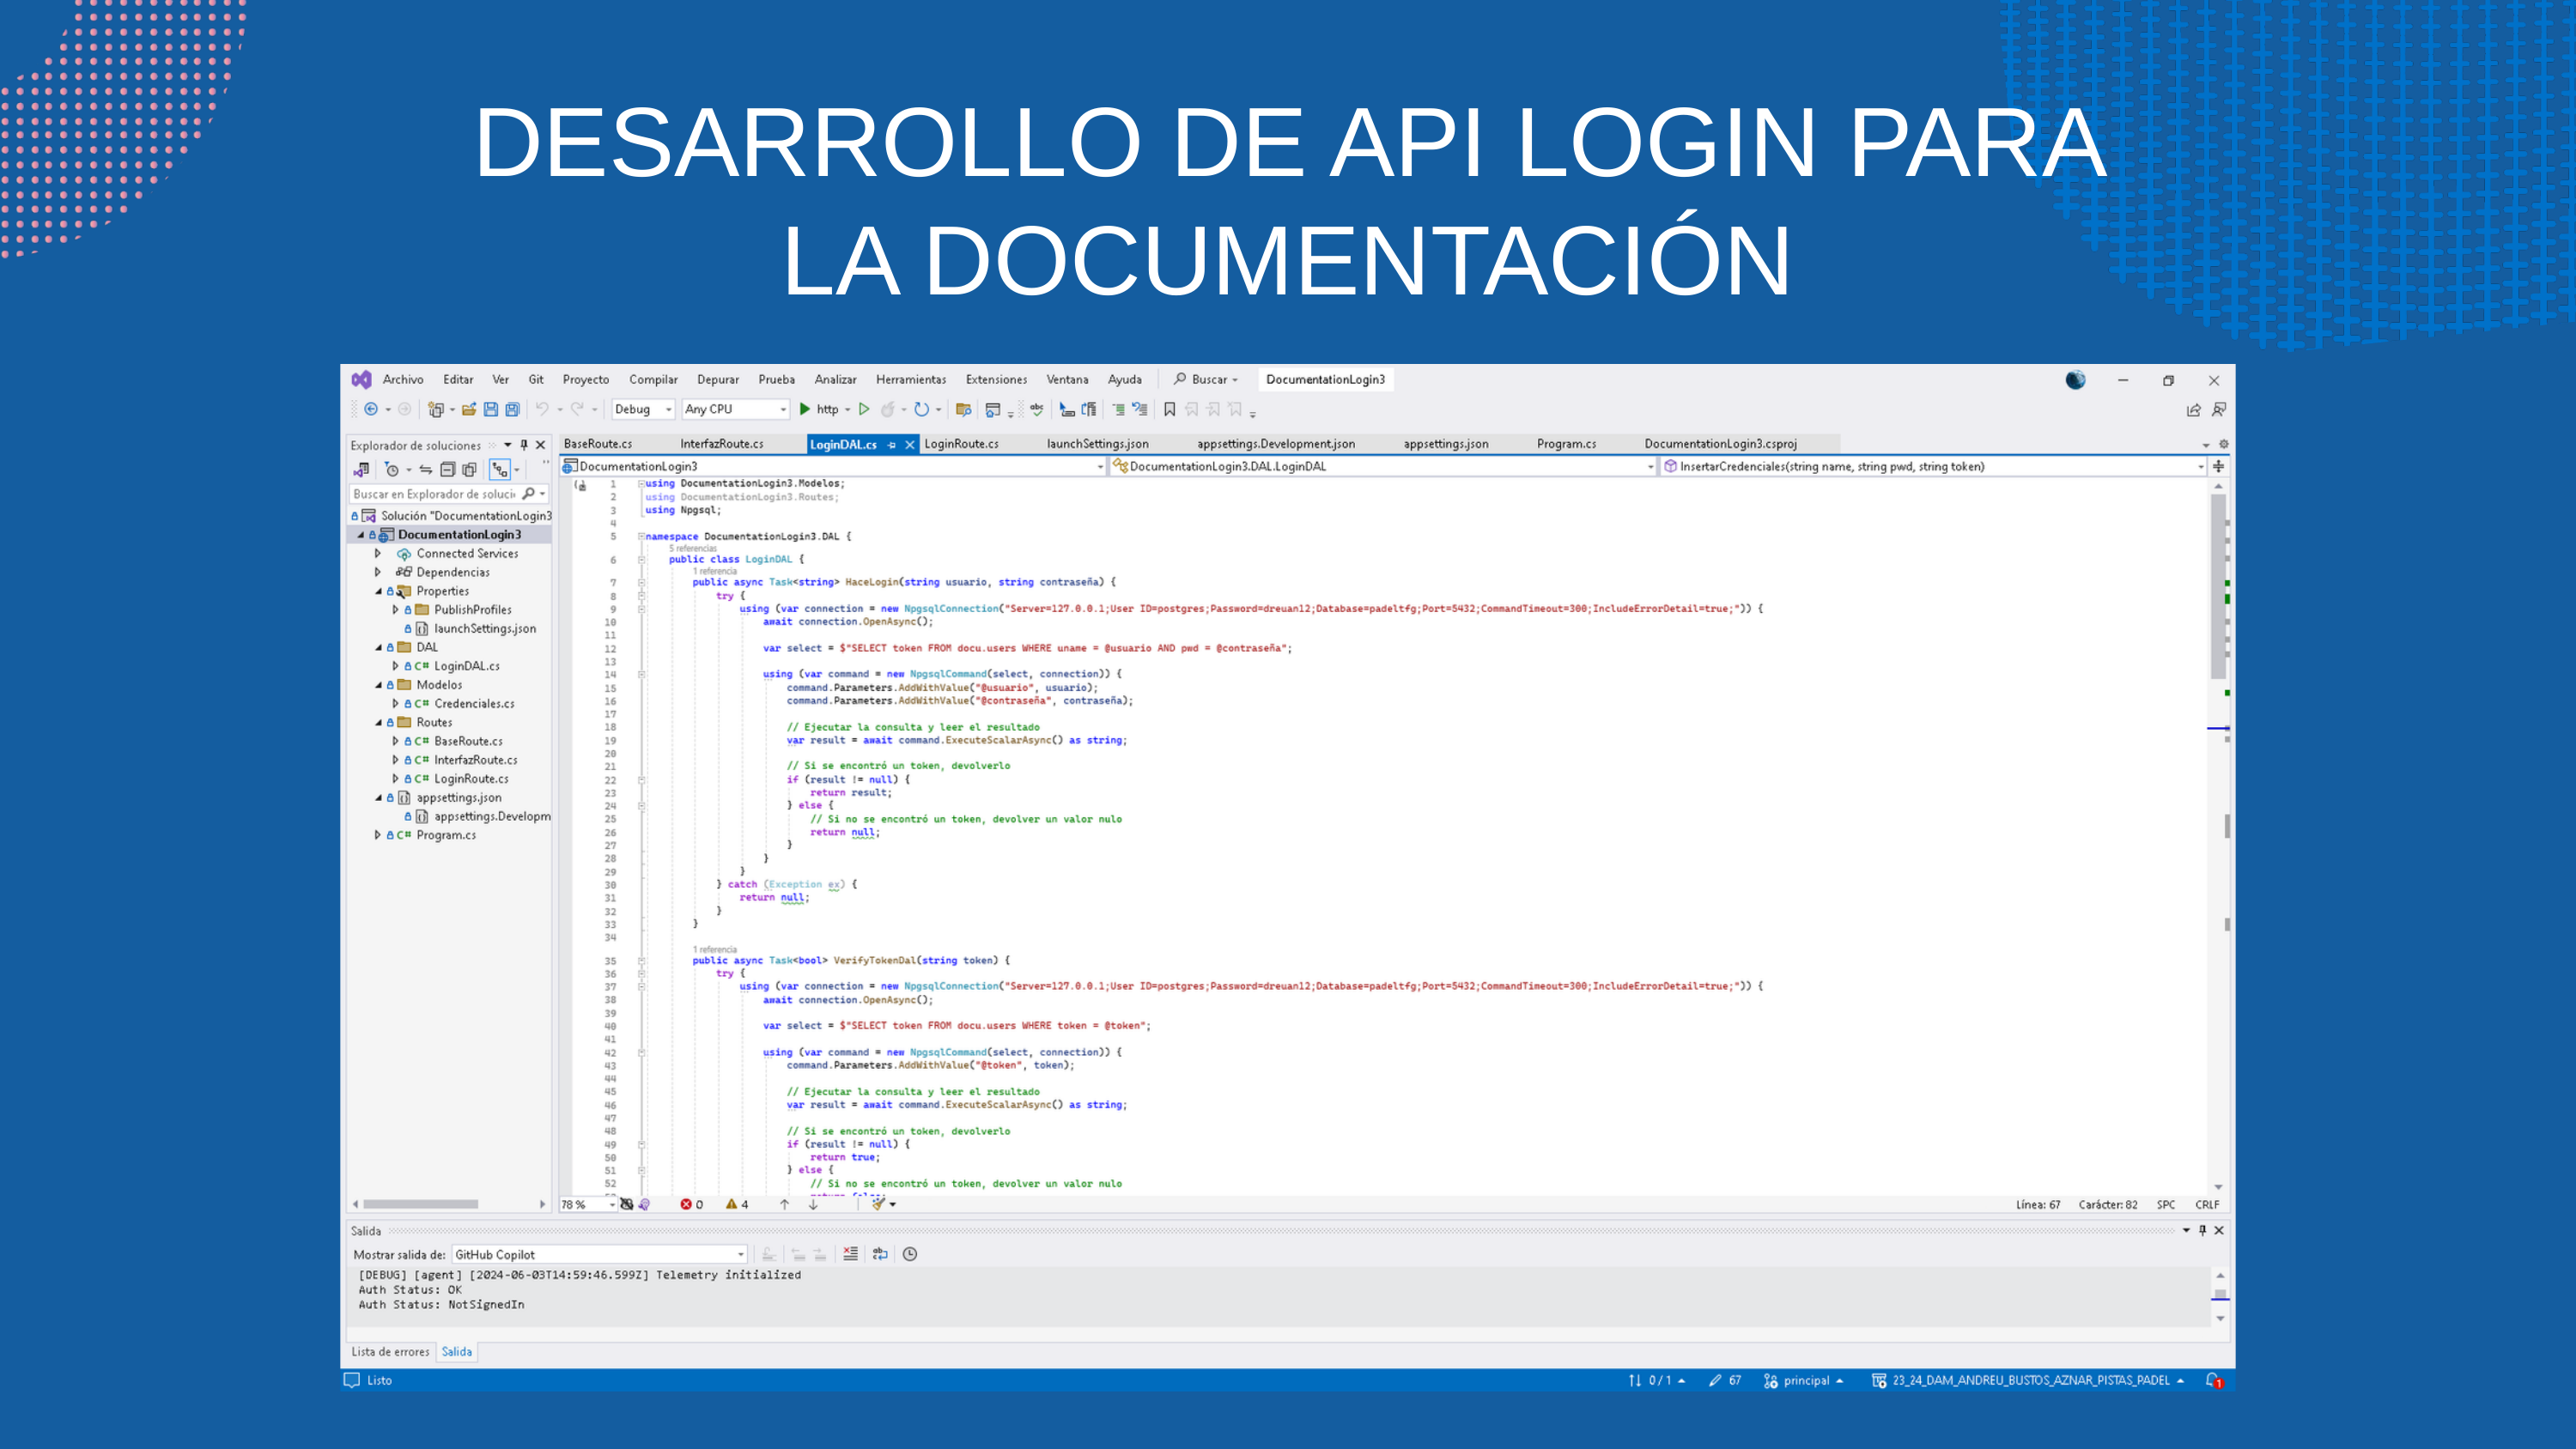

DESARROLLO DE API LOGIN PARA LA DOCUMENTACIÓN